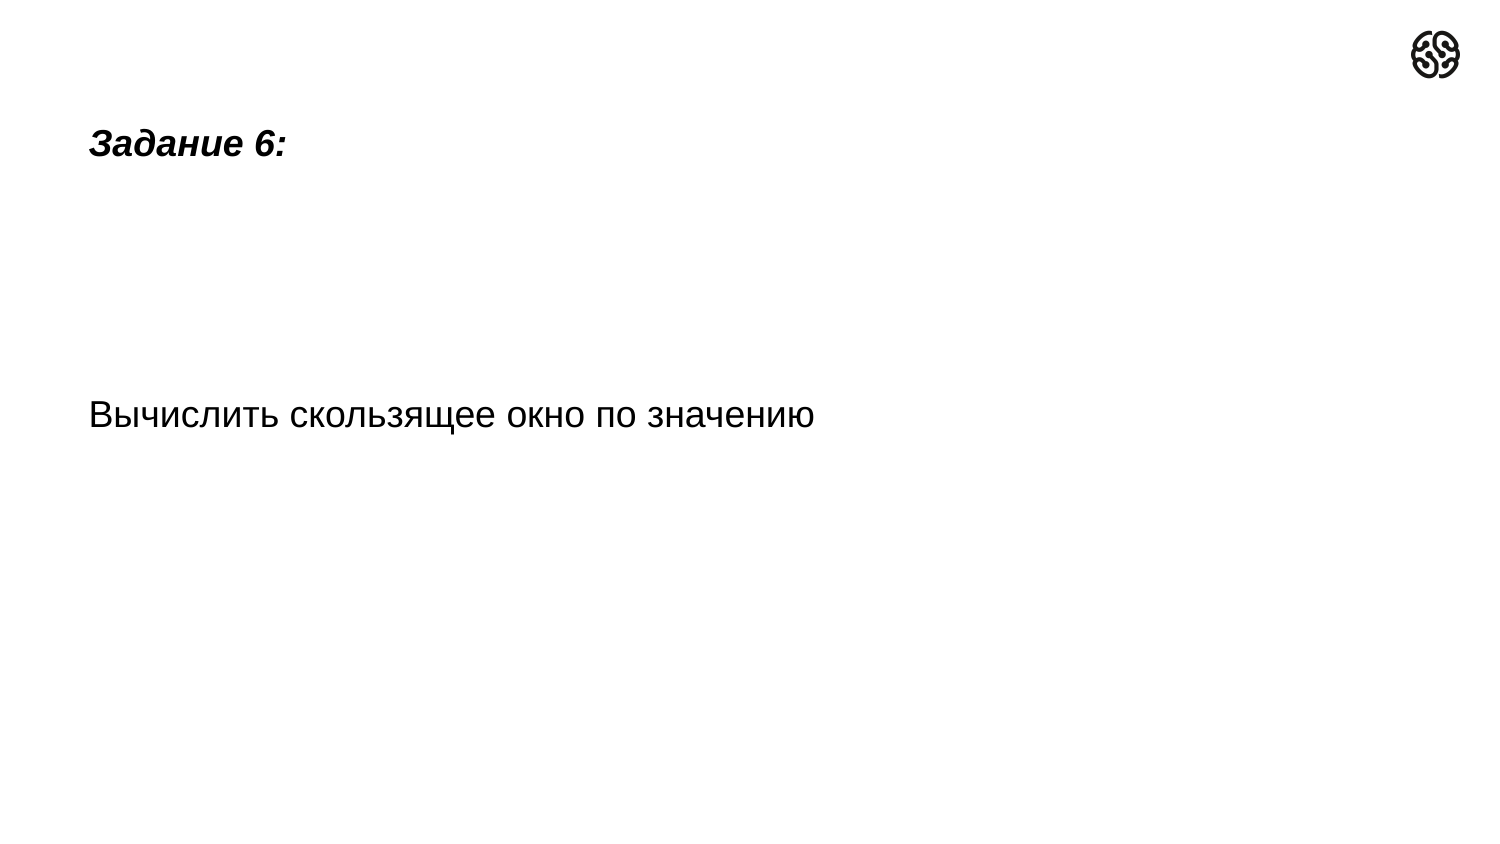

Задание 6:

Вычислить скользящее окно по значению